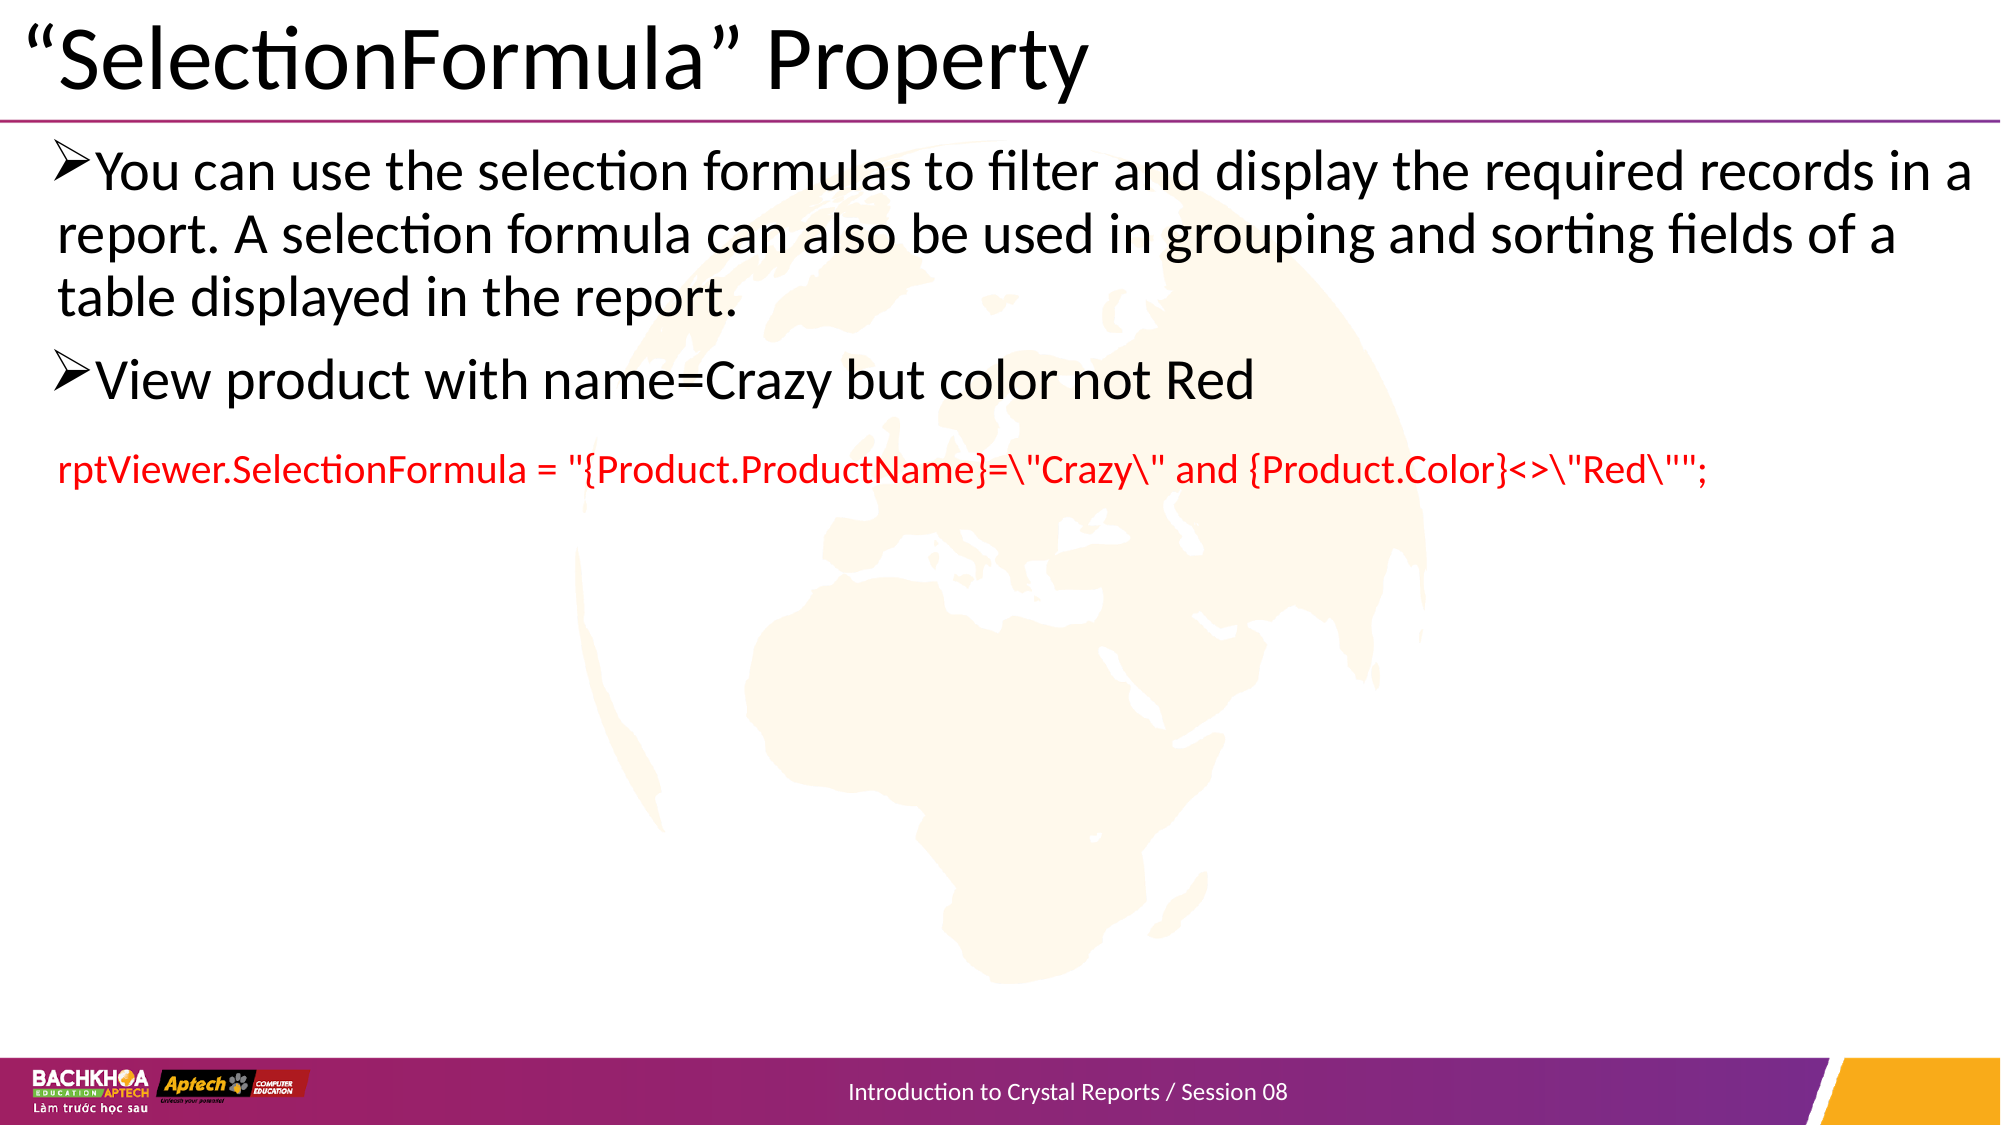

# “SelectionFormula” Property
You can use the selection formulas to filter and display the required records in a report. A selection formula can also be used in grouping and sorting fields of a table displayed in the report.
View product with name=Crazy but color not Red
	rptViewer.SelectionFormula = "{Product.ProductName}=\"Crazy\" and {Product.Color}<>\"Red\"";
Introduction to Crystal Reports / Session 08